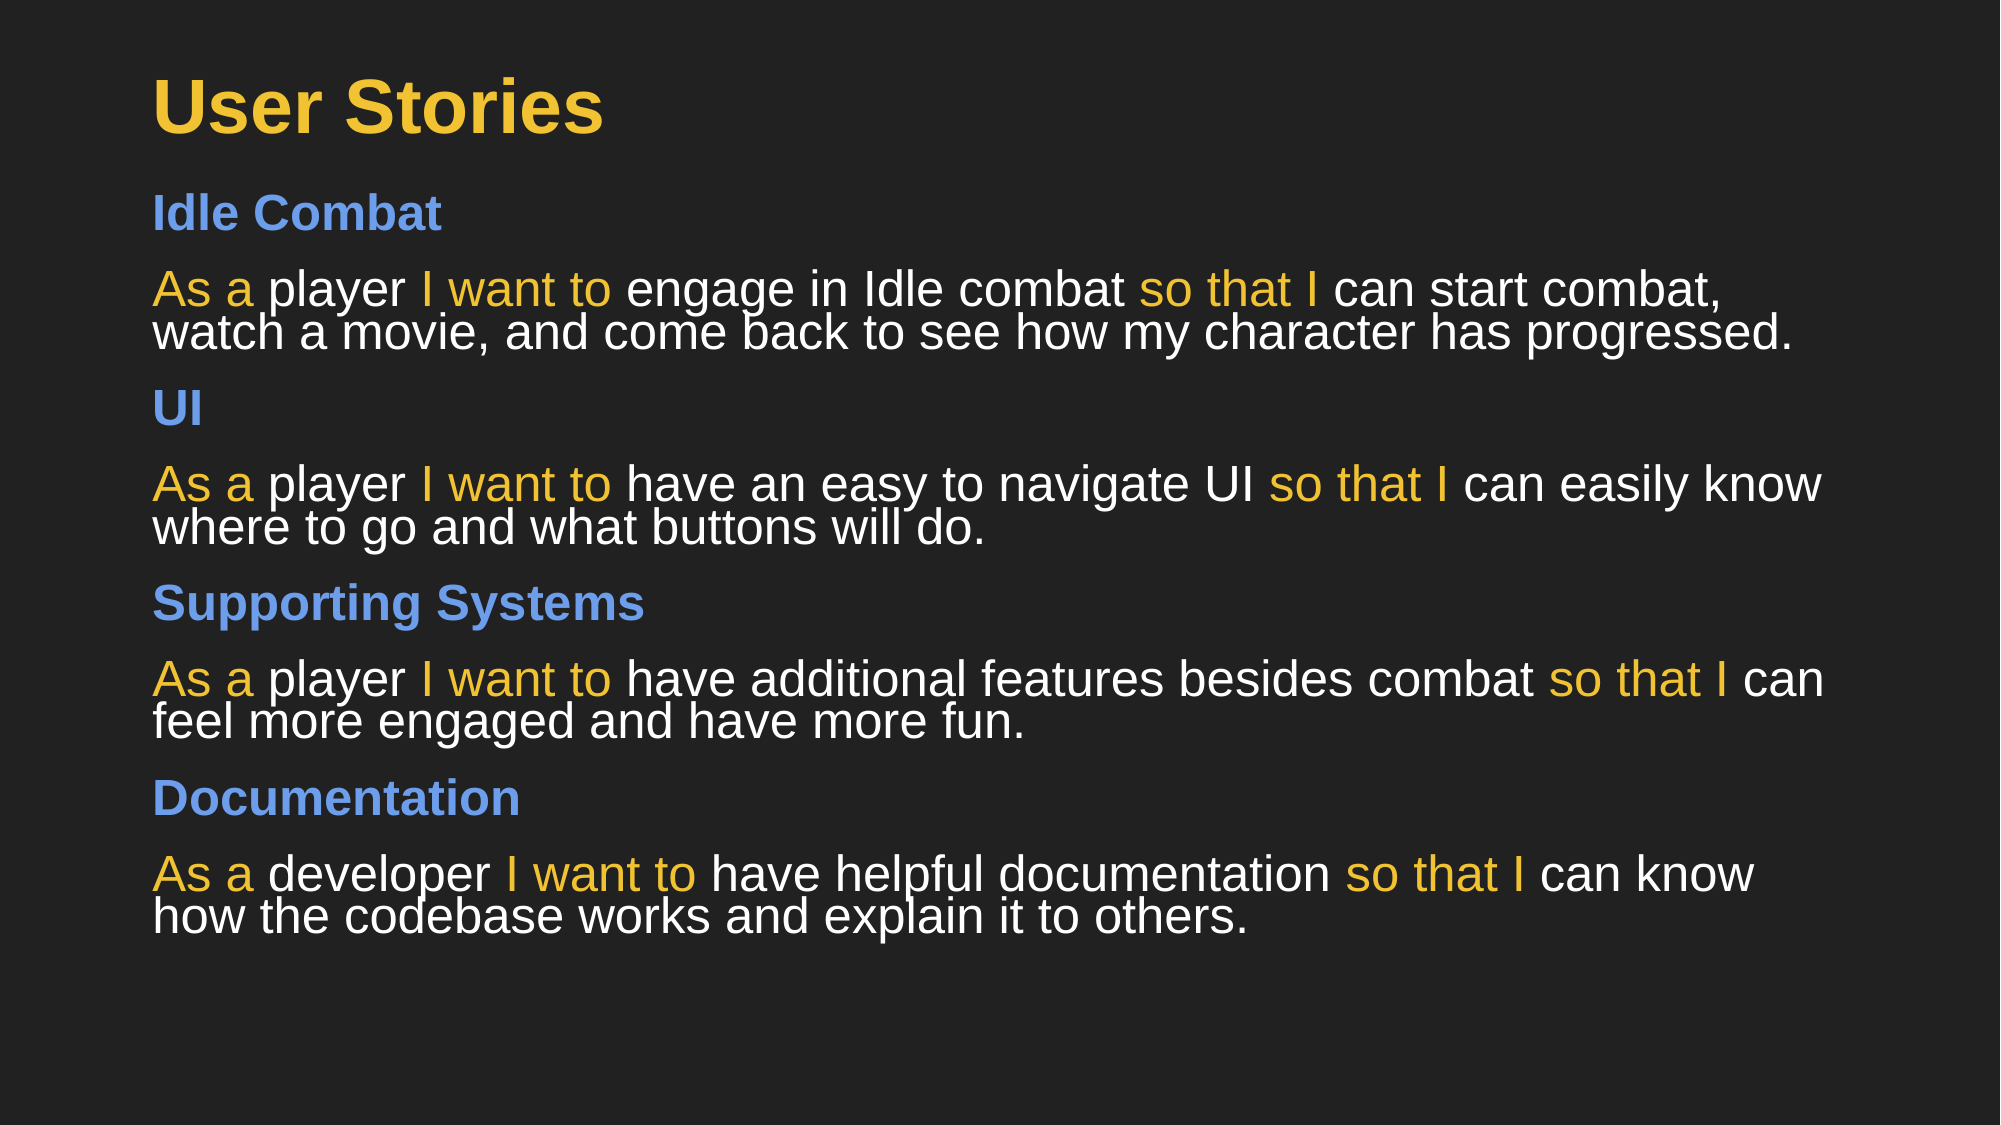

# User Stories
Idle Combat
As a player I want to engage in Idle combat so that I can start combat, watch a movie, and come back to see how my character has progressed.
UI
As a player I want to have an easy to navigate UI so that I can easily know where to go and what buttons will do.
Supporting Systems
As a player I want to have additional features besides combat so that I can feel more engaged and have more fun.
Documentation
As a developer I want to have helpful documentation so that I can know how the codebase works and explain it to others.